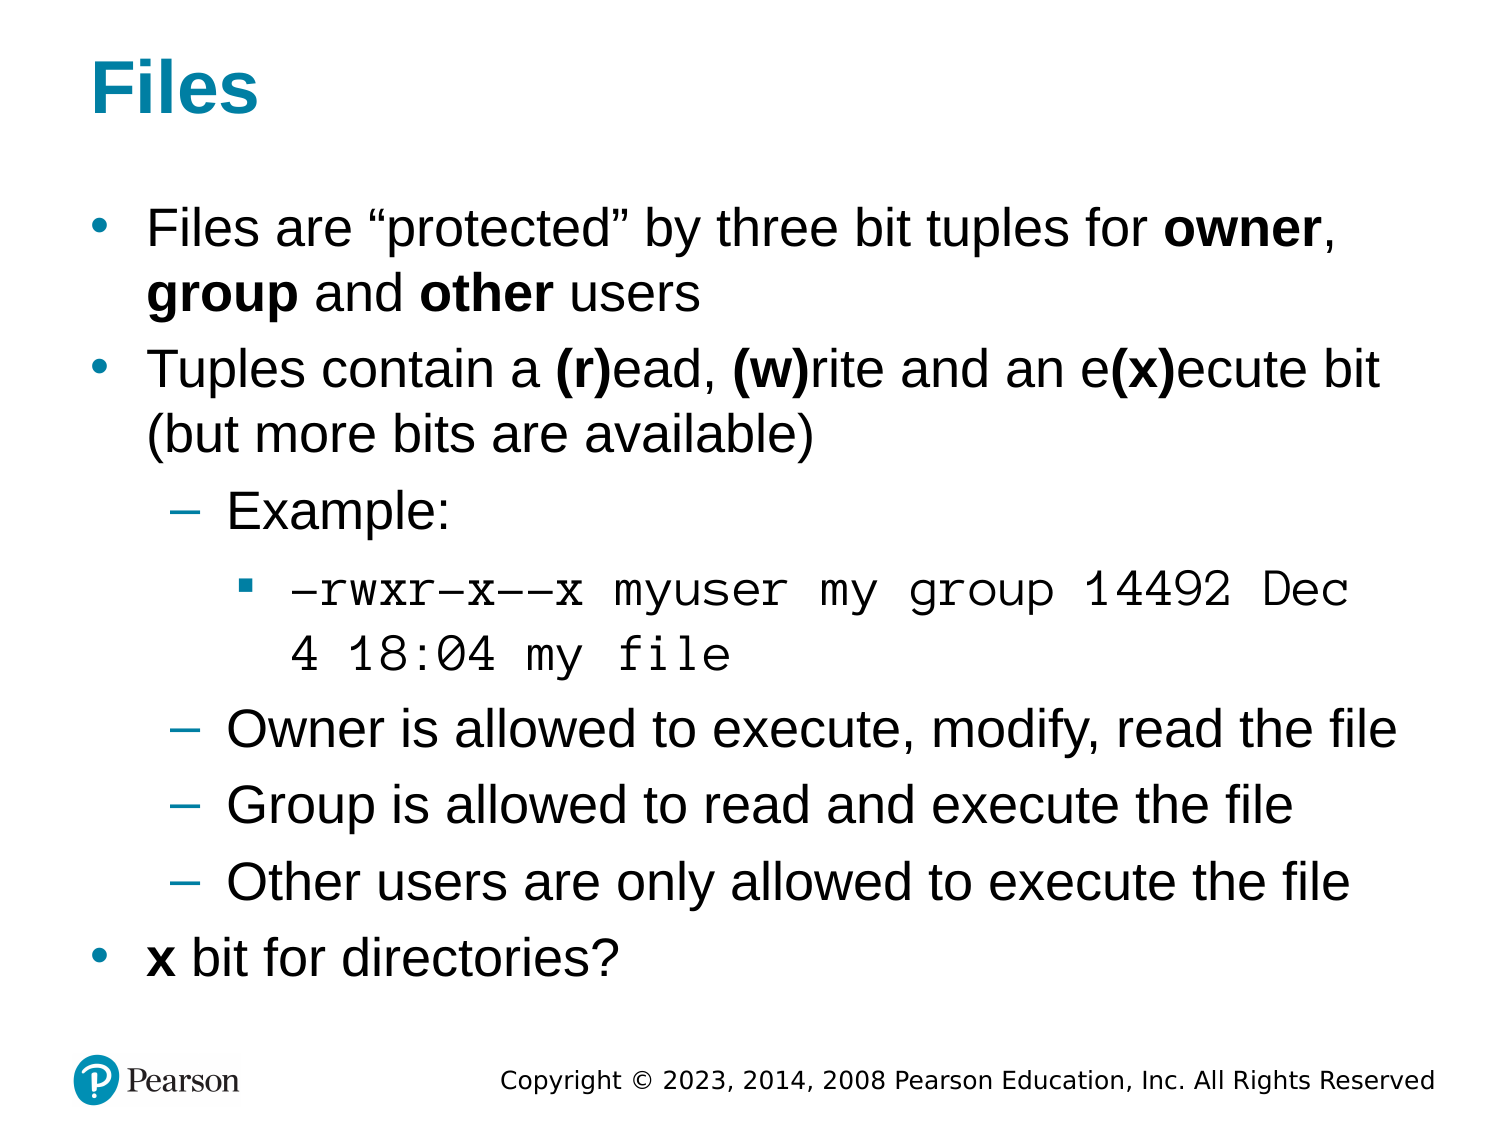

# Files
Files are “protected” by three bit tuples for owner, group and other users
Tuples contain a (r)ead, (w)rite and an e(x)ecute bit (but more bits are available)
Example:
-rwxr-x--x myuser my group 14492 Dec 4 18:04 my file
Owner is allowed to execute, modify, read the file
Group is allowed to read and execute the file
Other users are only allowed to execute the file
x bit for directories?